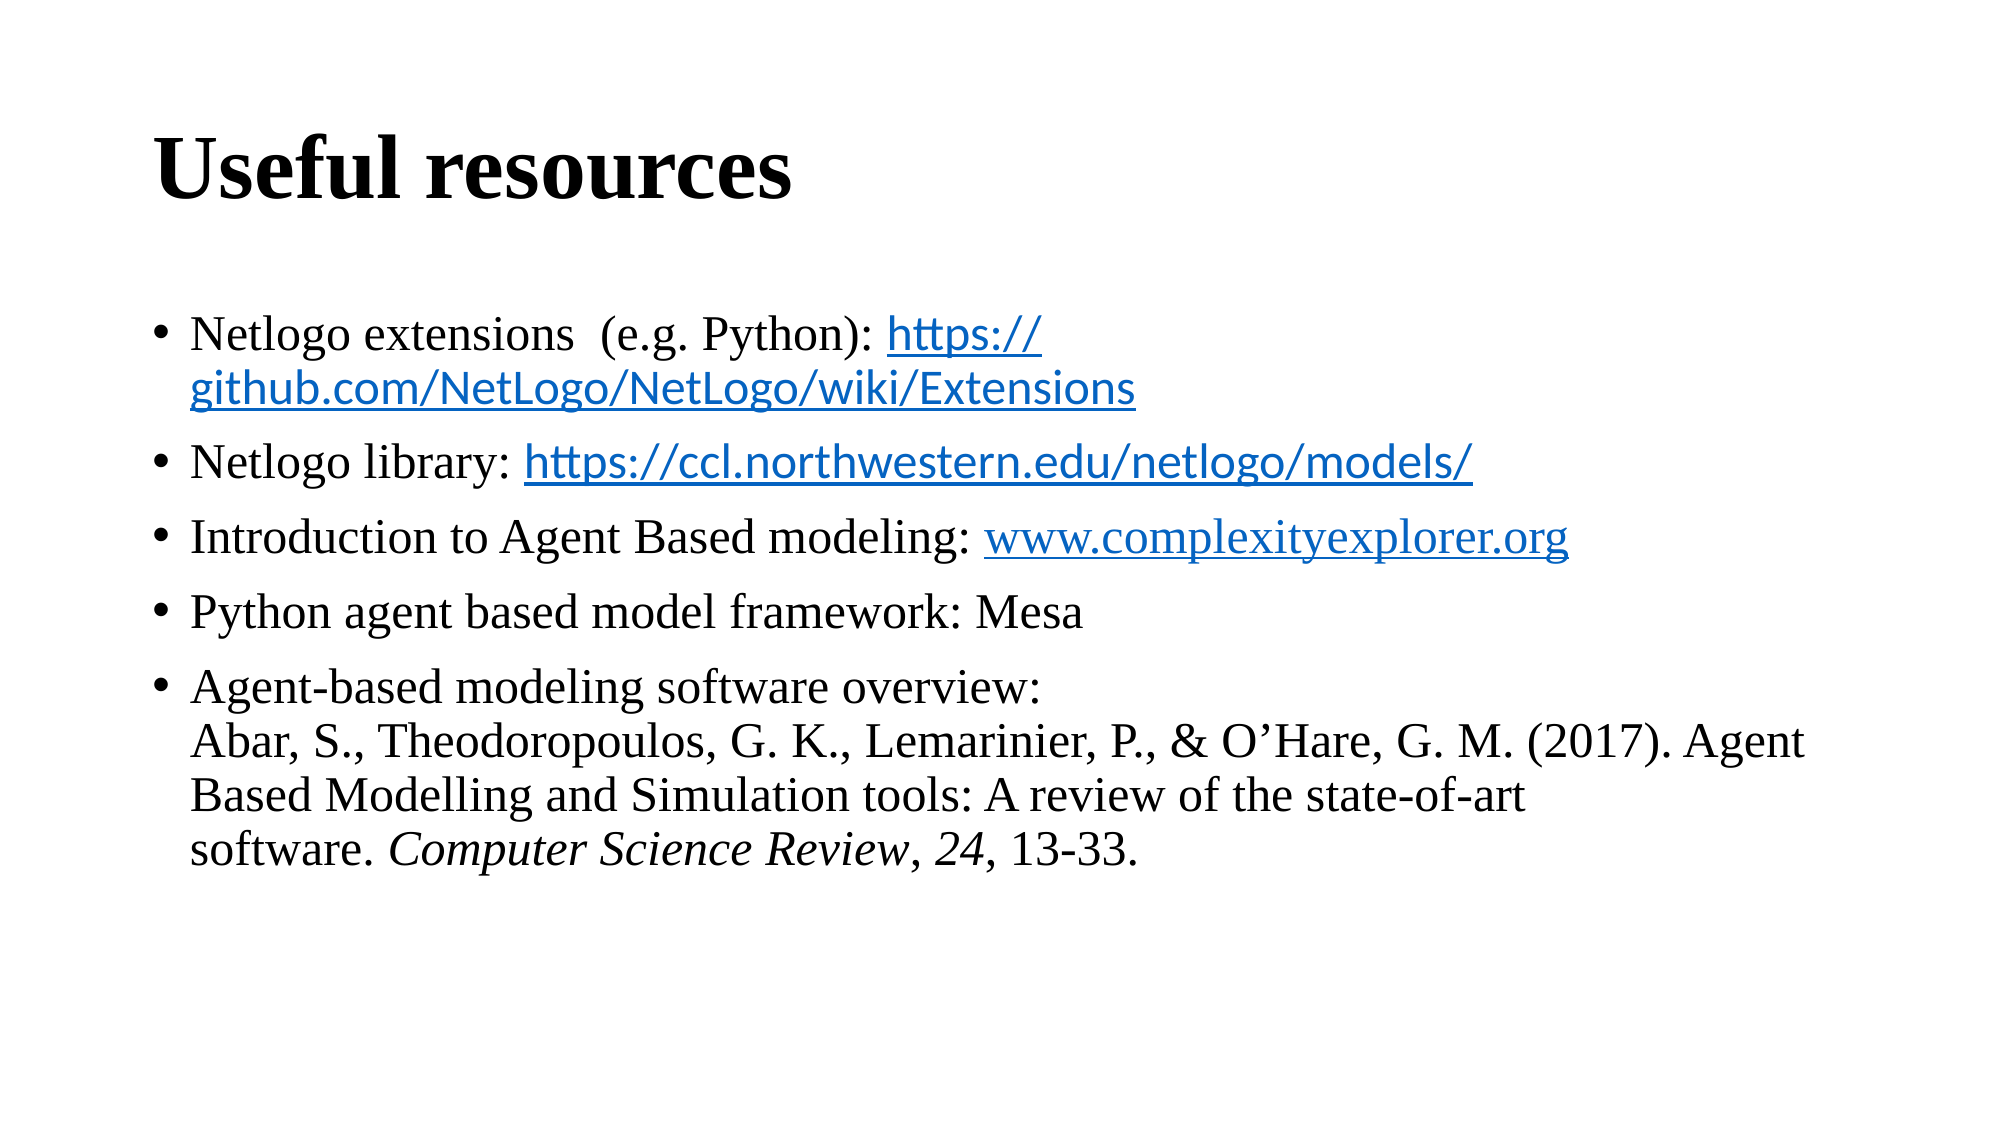

# Useful resources
Netlogo extensions  (e.g. Python): https://github.com/NetLogo/NetLogo/wiki/Extensions
Netlogo library: https://ccl.northwestern.edu/netlogo/models/
Introduction to Agent Based modeling: www.complexityexplorer.org
Python agent based model framework: Mesa
Agent-based modeling software overview:
Abar, S., Theodoropoulos, G. K., Lemarinier, P., & O’Hare, G. M. (2017). Agent Based Modelling and Simulation tools: A review of the state-of-art software. Computer Science Review, 24, 13-33.